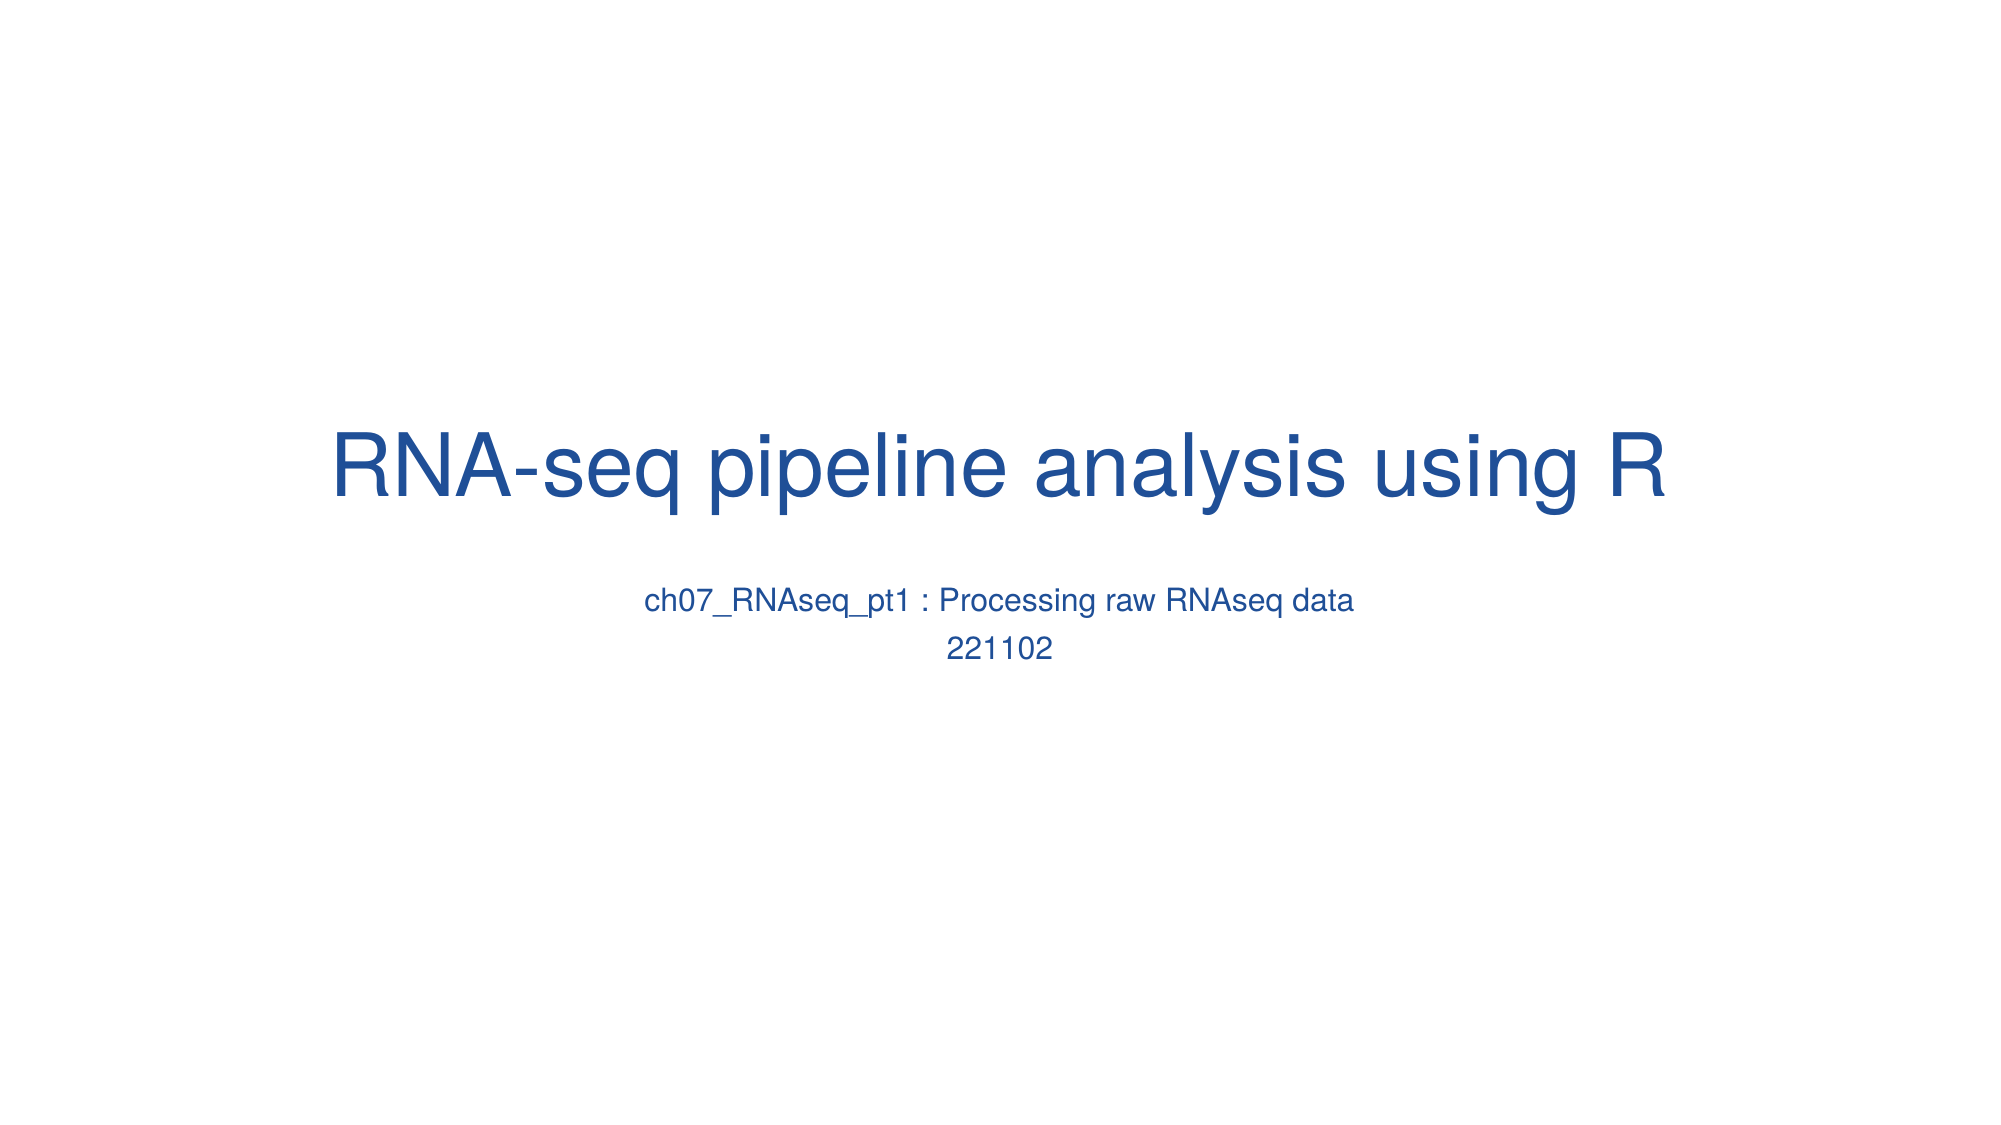

# RNA-seq pipeline analysis using R
ch07_RNAseq_pt1 : Processing raw RNAseq data
221102